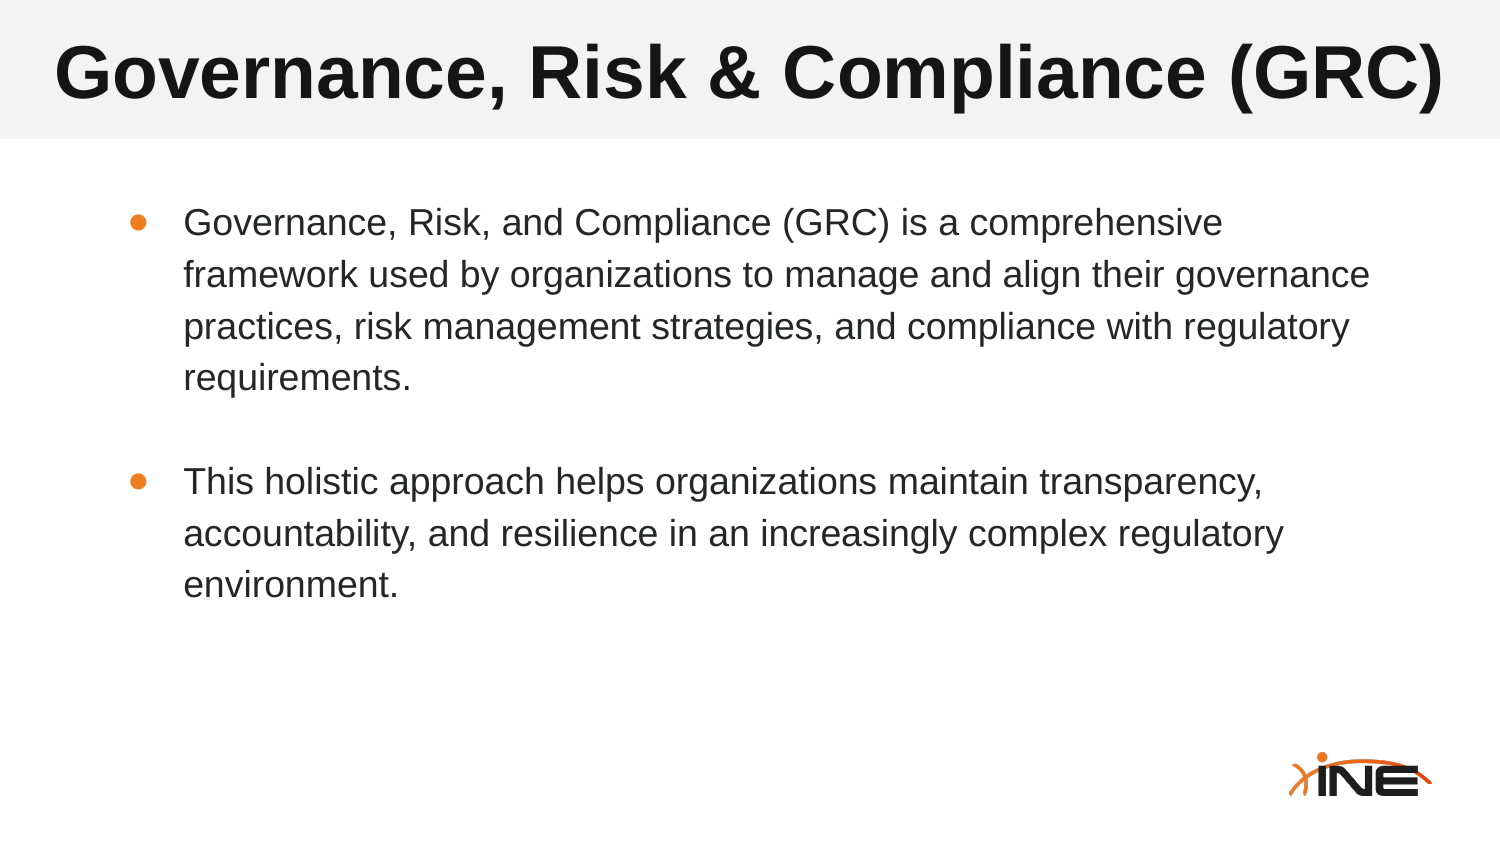

# Governance, Risk & Compliance (GRC)
Governance, Risk, and Compliance (GRC) is a comprehensive framework used by organizations to manage and align their governance practices, risk management strategies, and compliance with regulatory requirements.

This holistic approach helps organizations maintain transparency, accountability, and resilience in an increasingly complex regulatory environment.